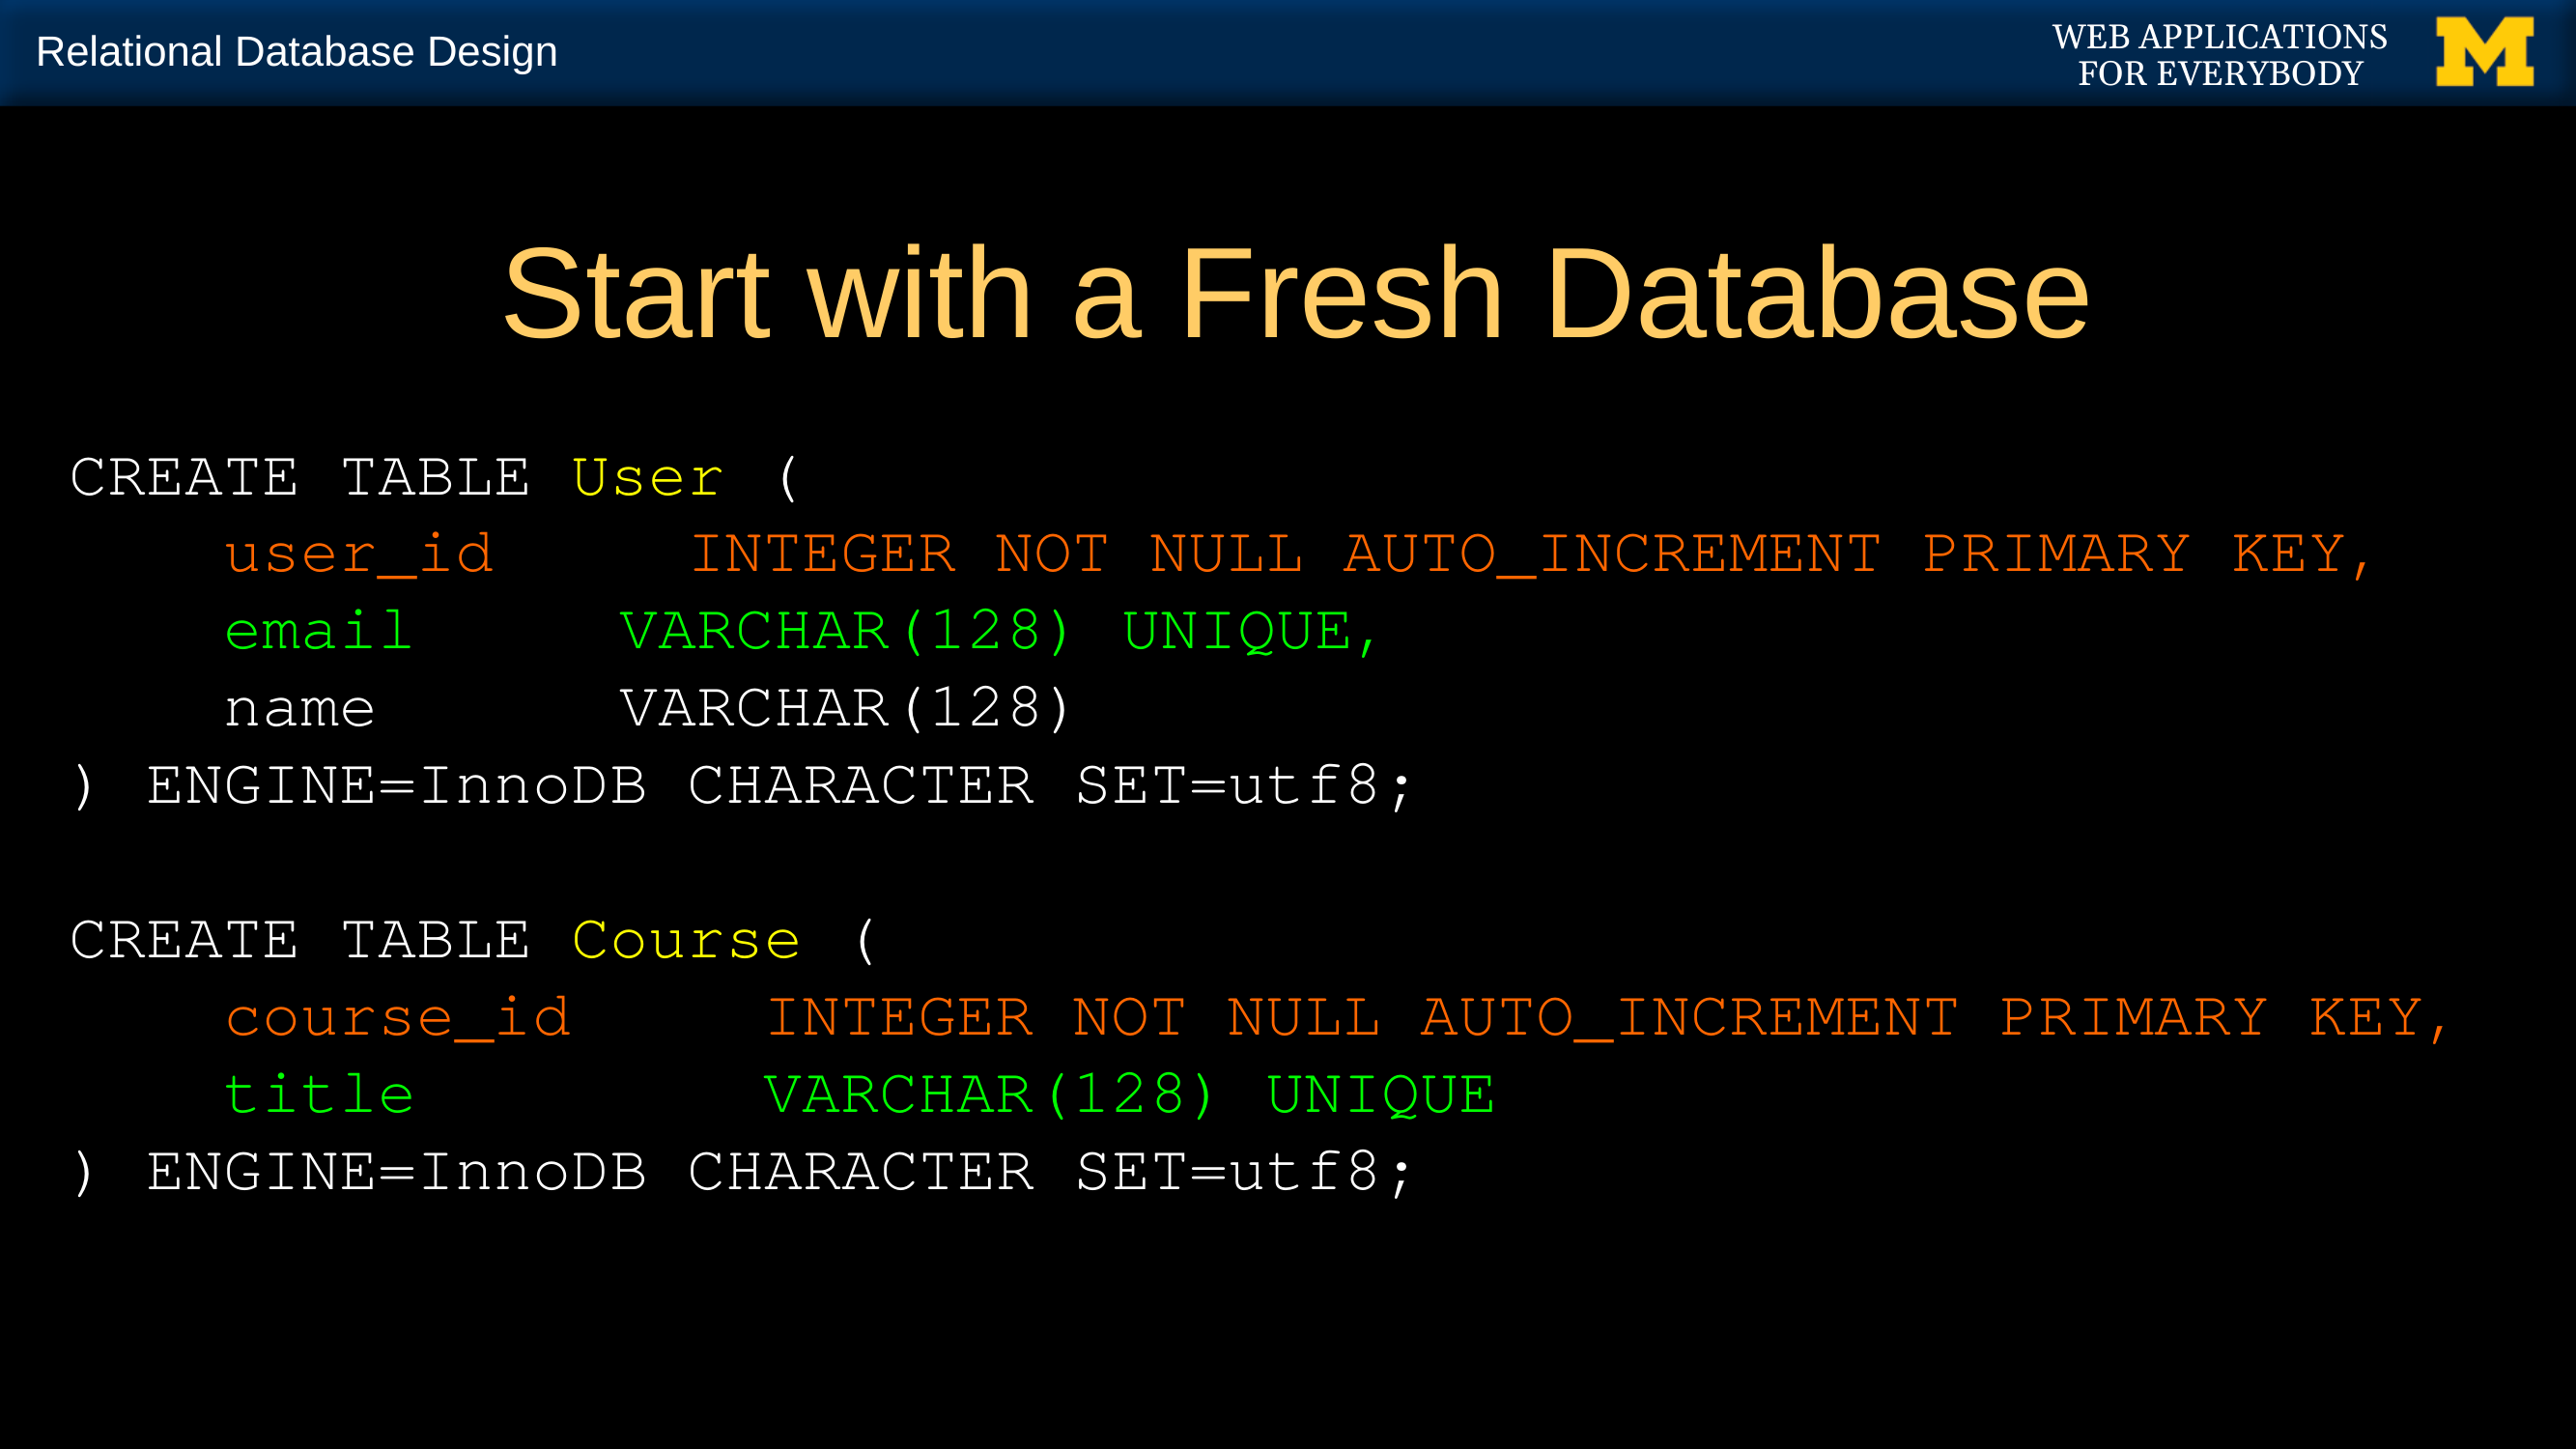

# Start with a Fresh Database
CREATE TABLE User (
    user_id     INTEGER NOT NULL AUTO_INCREMENT PRIMARY KEY,
    email	   VARCHAR(128) UNIQUE,
    name	   VARCHAR(128)
) ENGINE=InnoDB CHARACTER SET=utf8;

CREATE TABLE Course (
    course_id     INTEGER NOT NULL AUTO_INCREMENT PRIMARY KEY,
    title         VARCHAR(128) UNIQUE
) ENGINE=InnoDB CHARACTER SET=utf8;